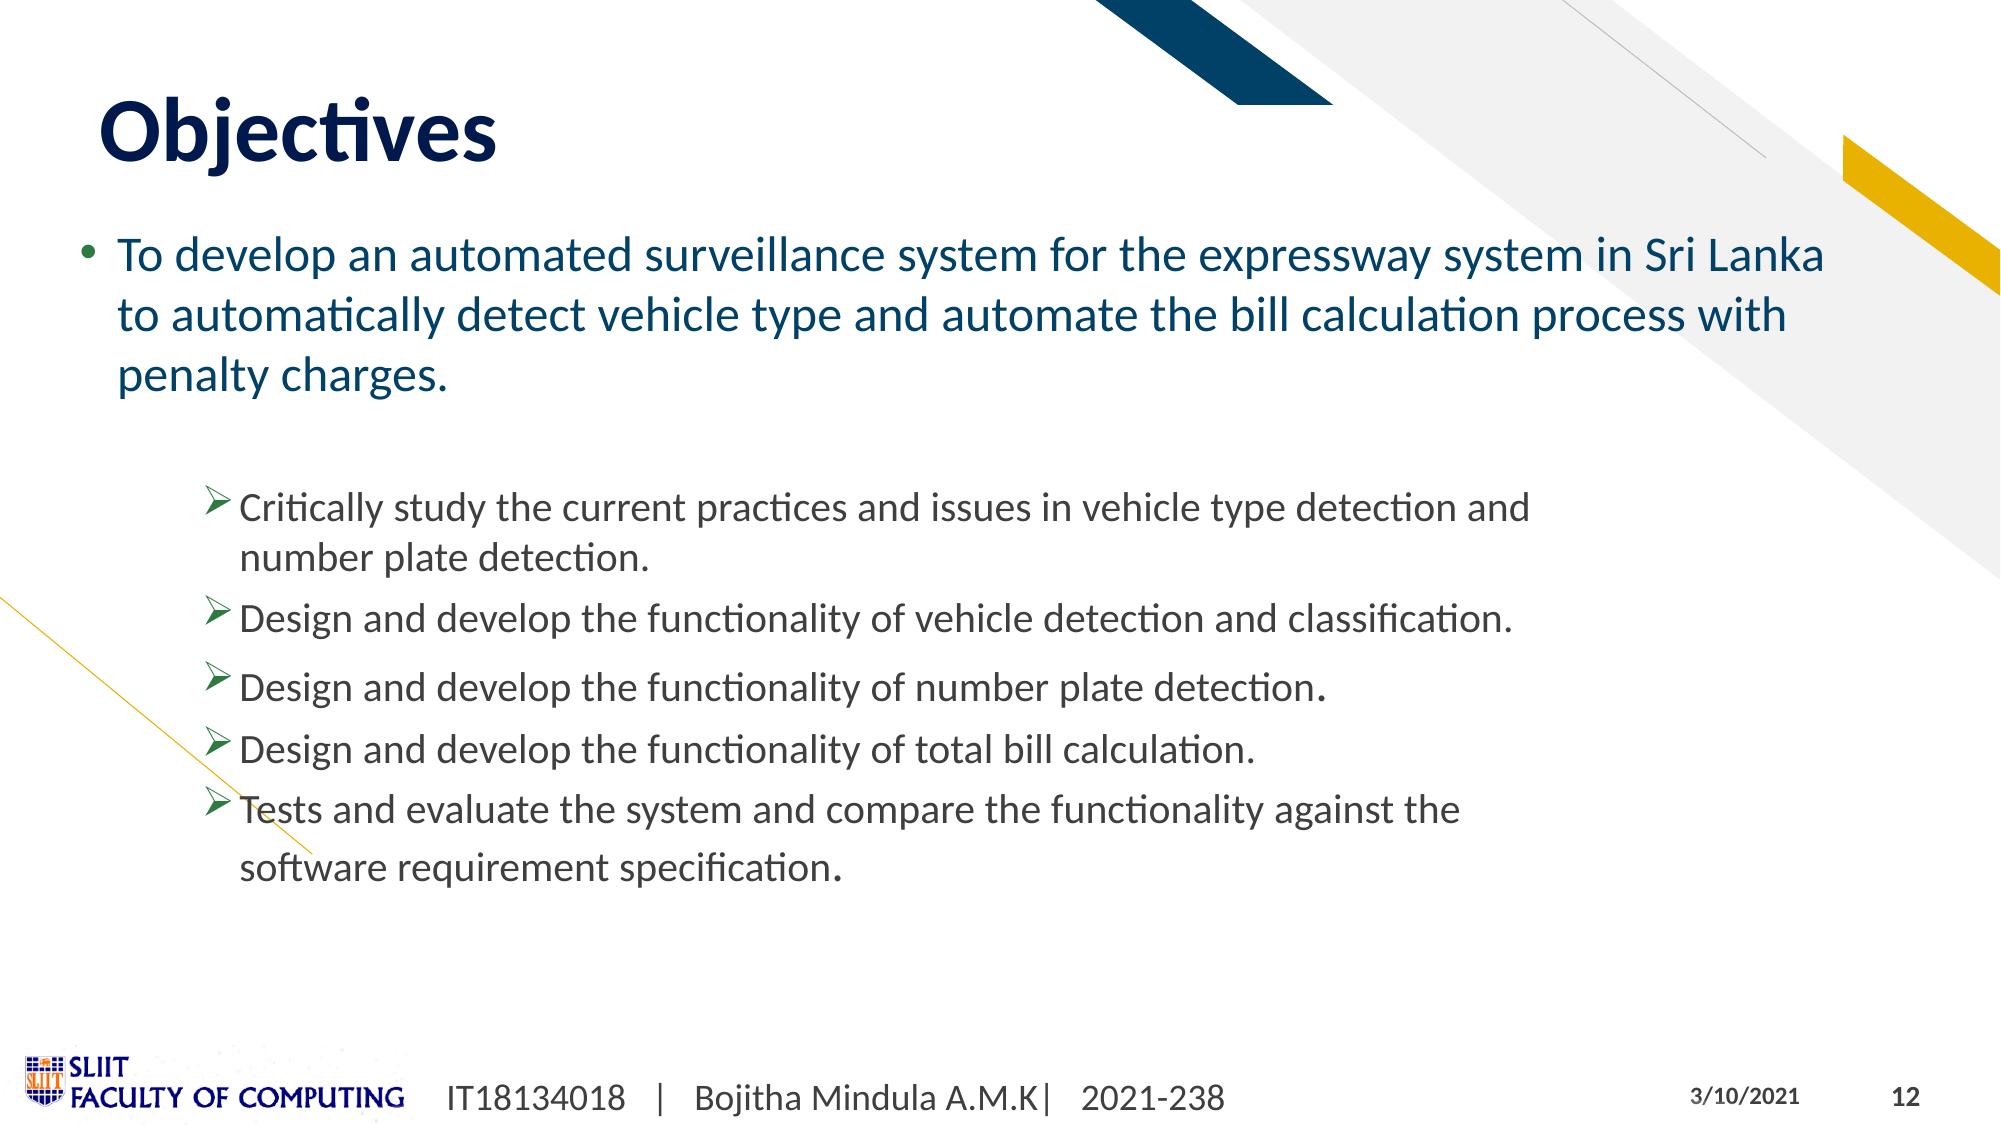

# Objectives
To develop an automated surveillance system for the expressway system in Sri Lanka to automatically detect vehicle type and automate the bill calculation process with penalty charges.

Critically study the current practices and issues in vehicle type detection and number plate detection.
Design and develop the functionality of vehicle detection and classification.
Design and develop the functionality of number plate detection.
Design and develop the functionality of total bill calculation.
Tests and evaluate the system and compare the functionality against the software requirement specification.

IT18134018   |   Bojitha Mindula A.M.K|   2021-238